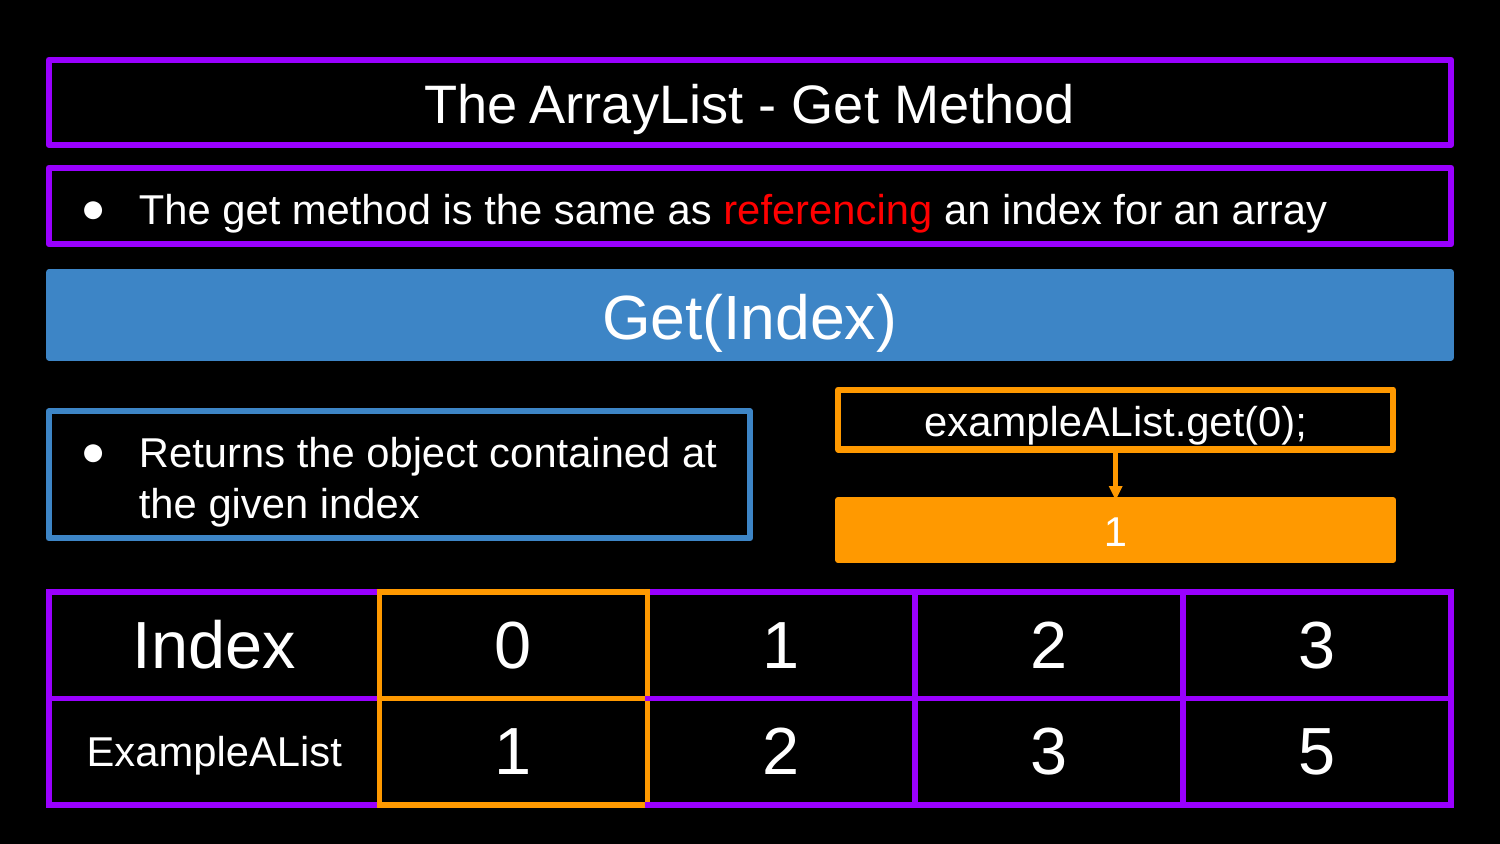

# The ArrayList - Get Method
The get method is the same as referencing an index for an array
Get(Index)
exampleAList.get(0);
Returns the object contained at the given index
1
| Index | 0 | 1 | 2 | 3 |
| --- | --- | --- | --- | --- |
| ExampleAList | 1 | 2 | 3 | 5 |